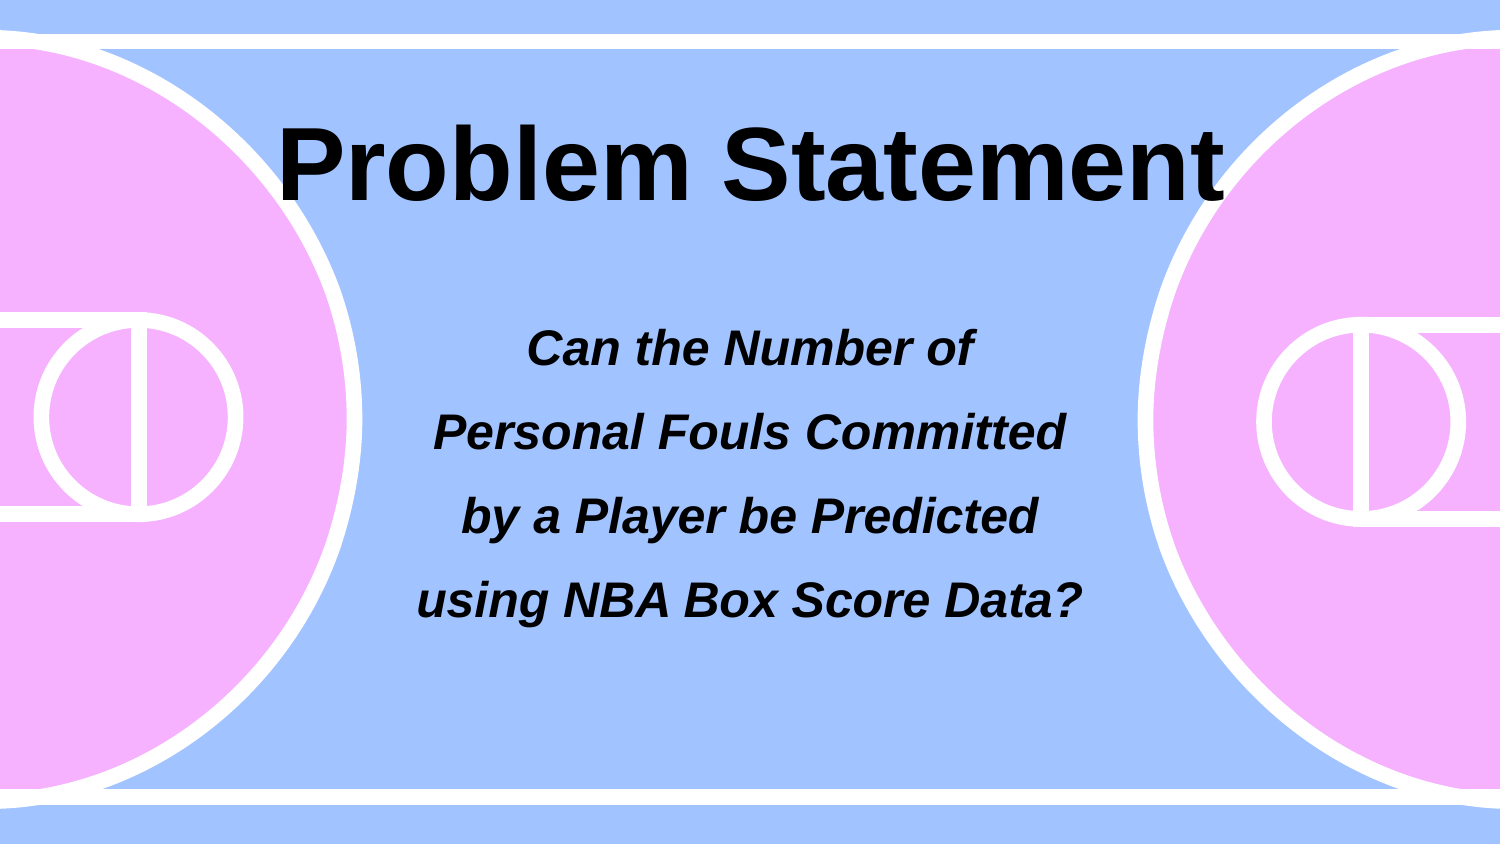

Problem Statement

Can the Number of Personal Fouls Committed by a Player be Predicted using NBA Box Score Data?